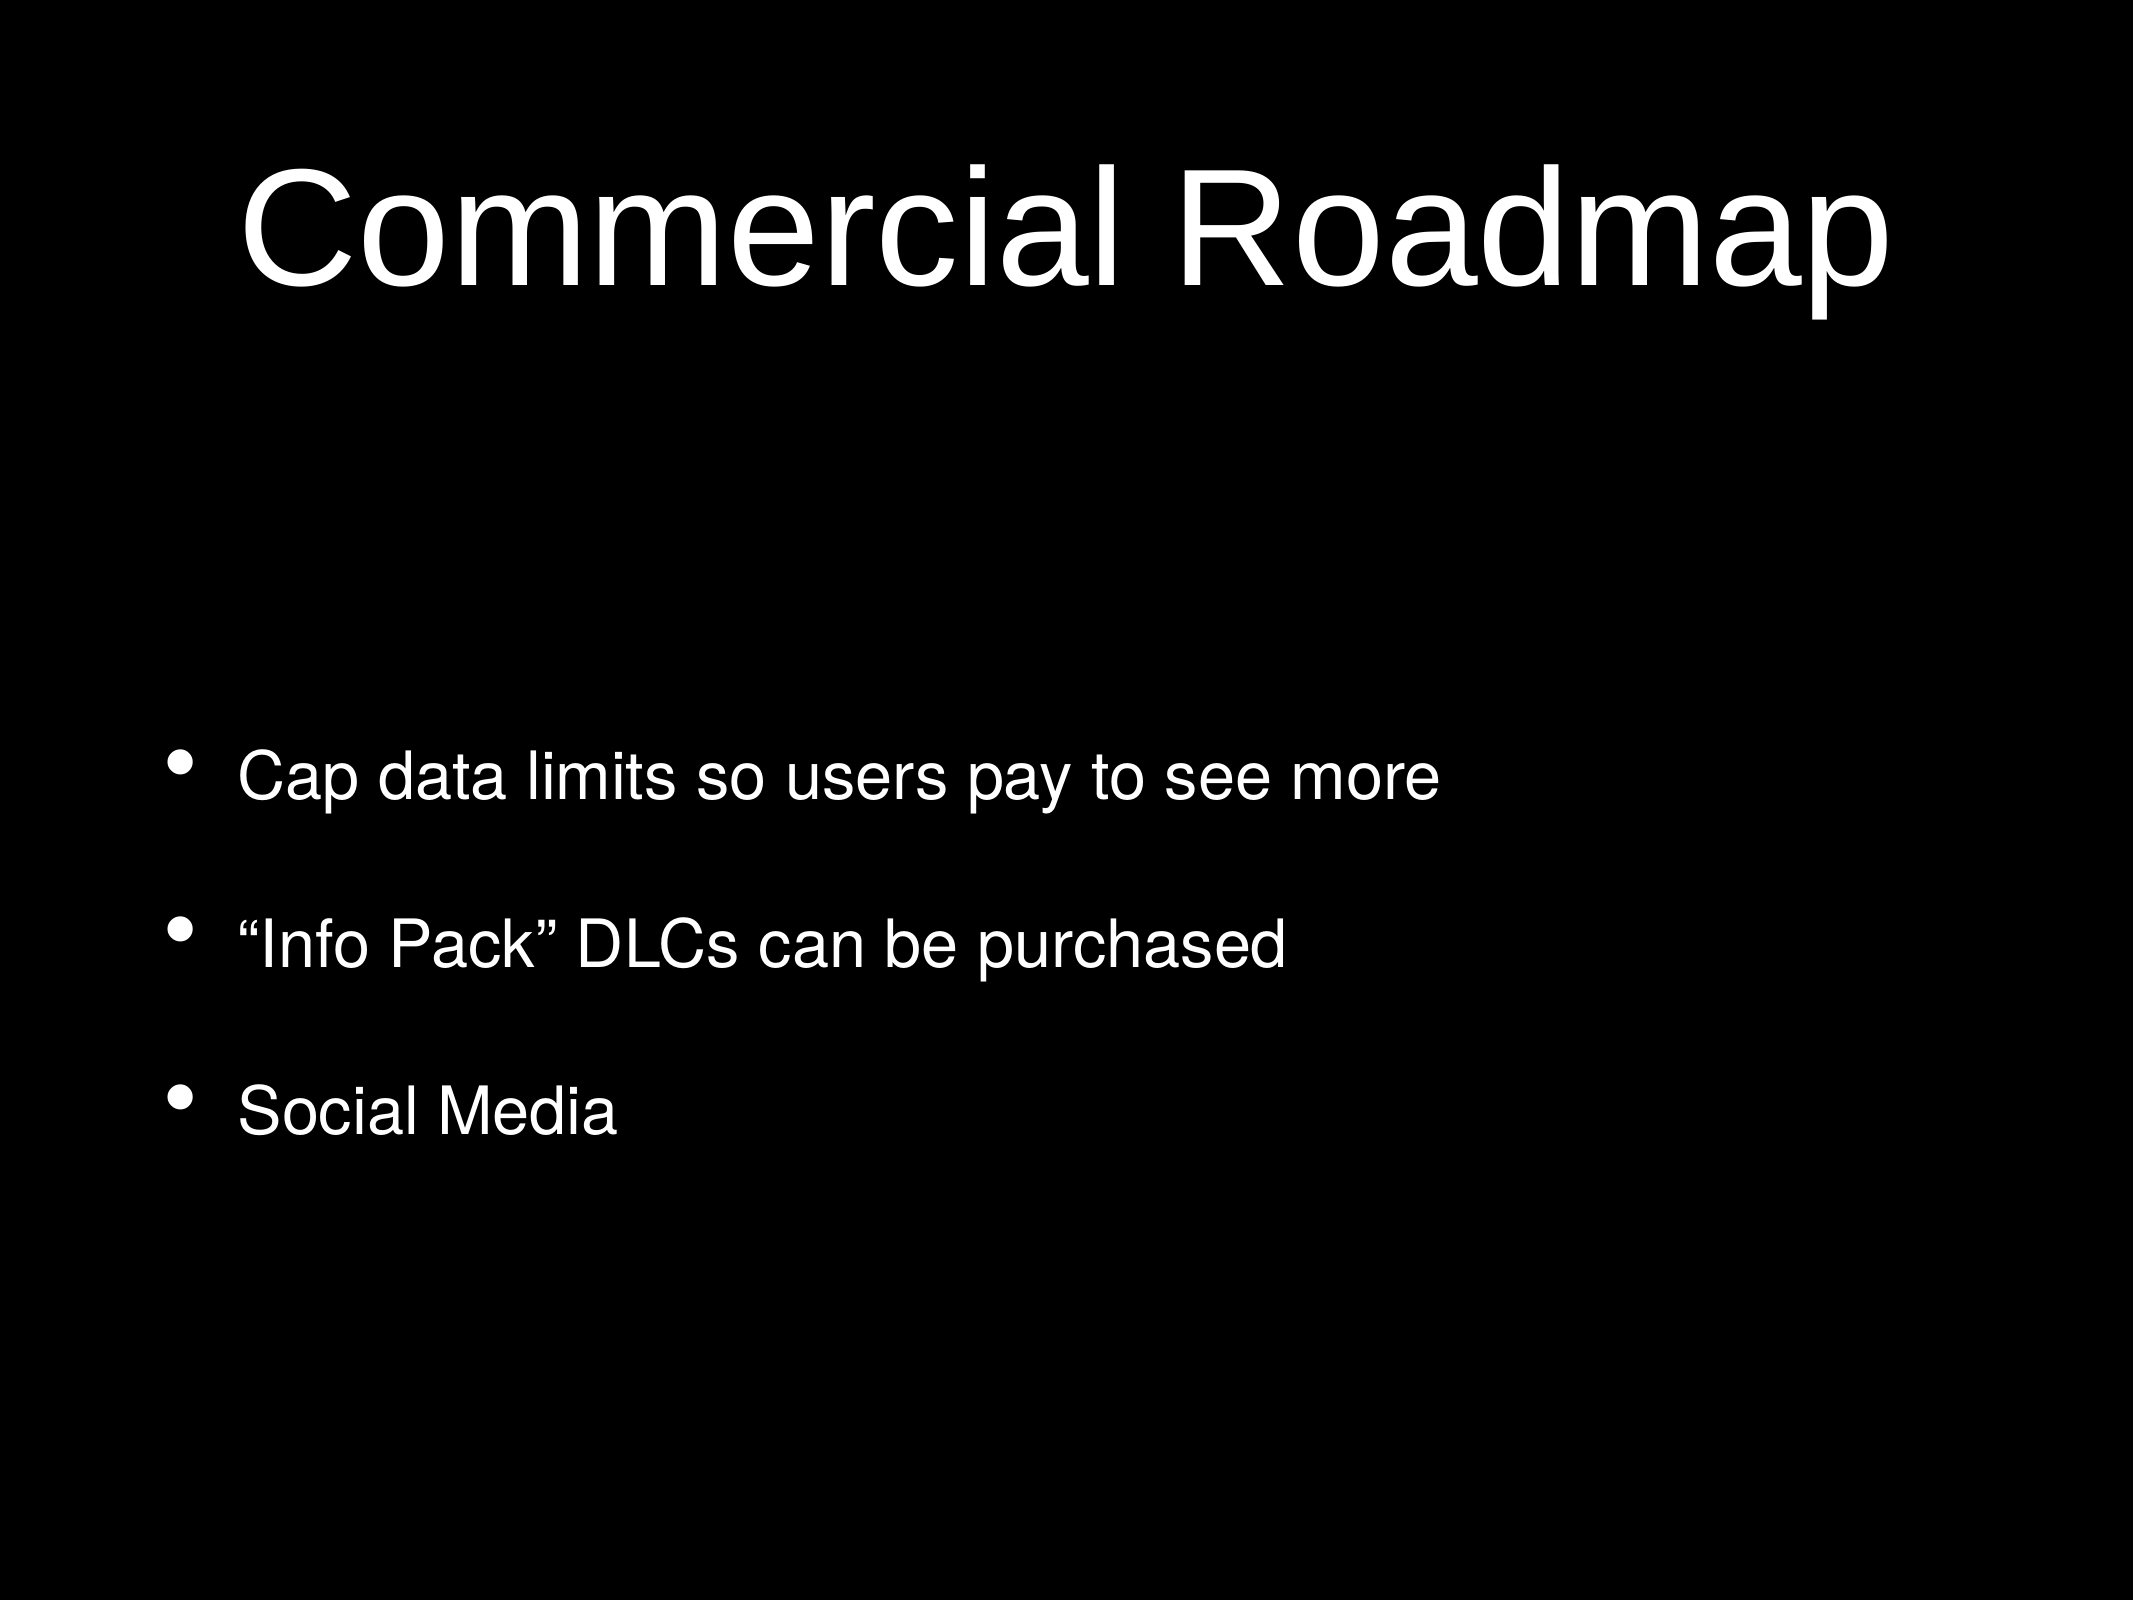

# Commercial Roadmap
Cap data limits so users pay to see more
“Info Pack” DLCs can be purchased
Social Media